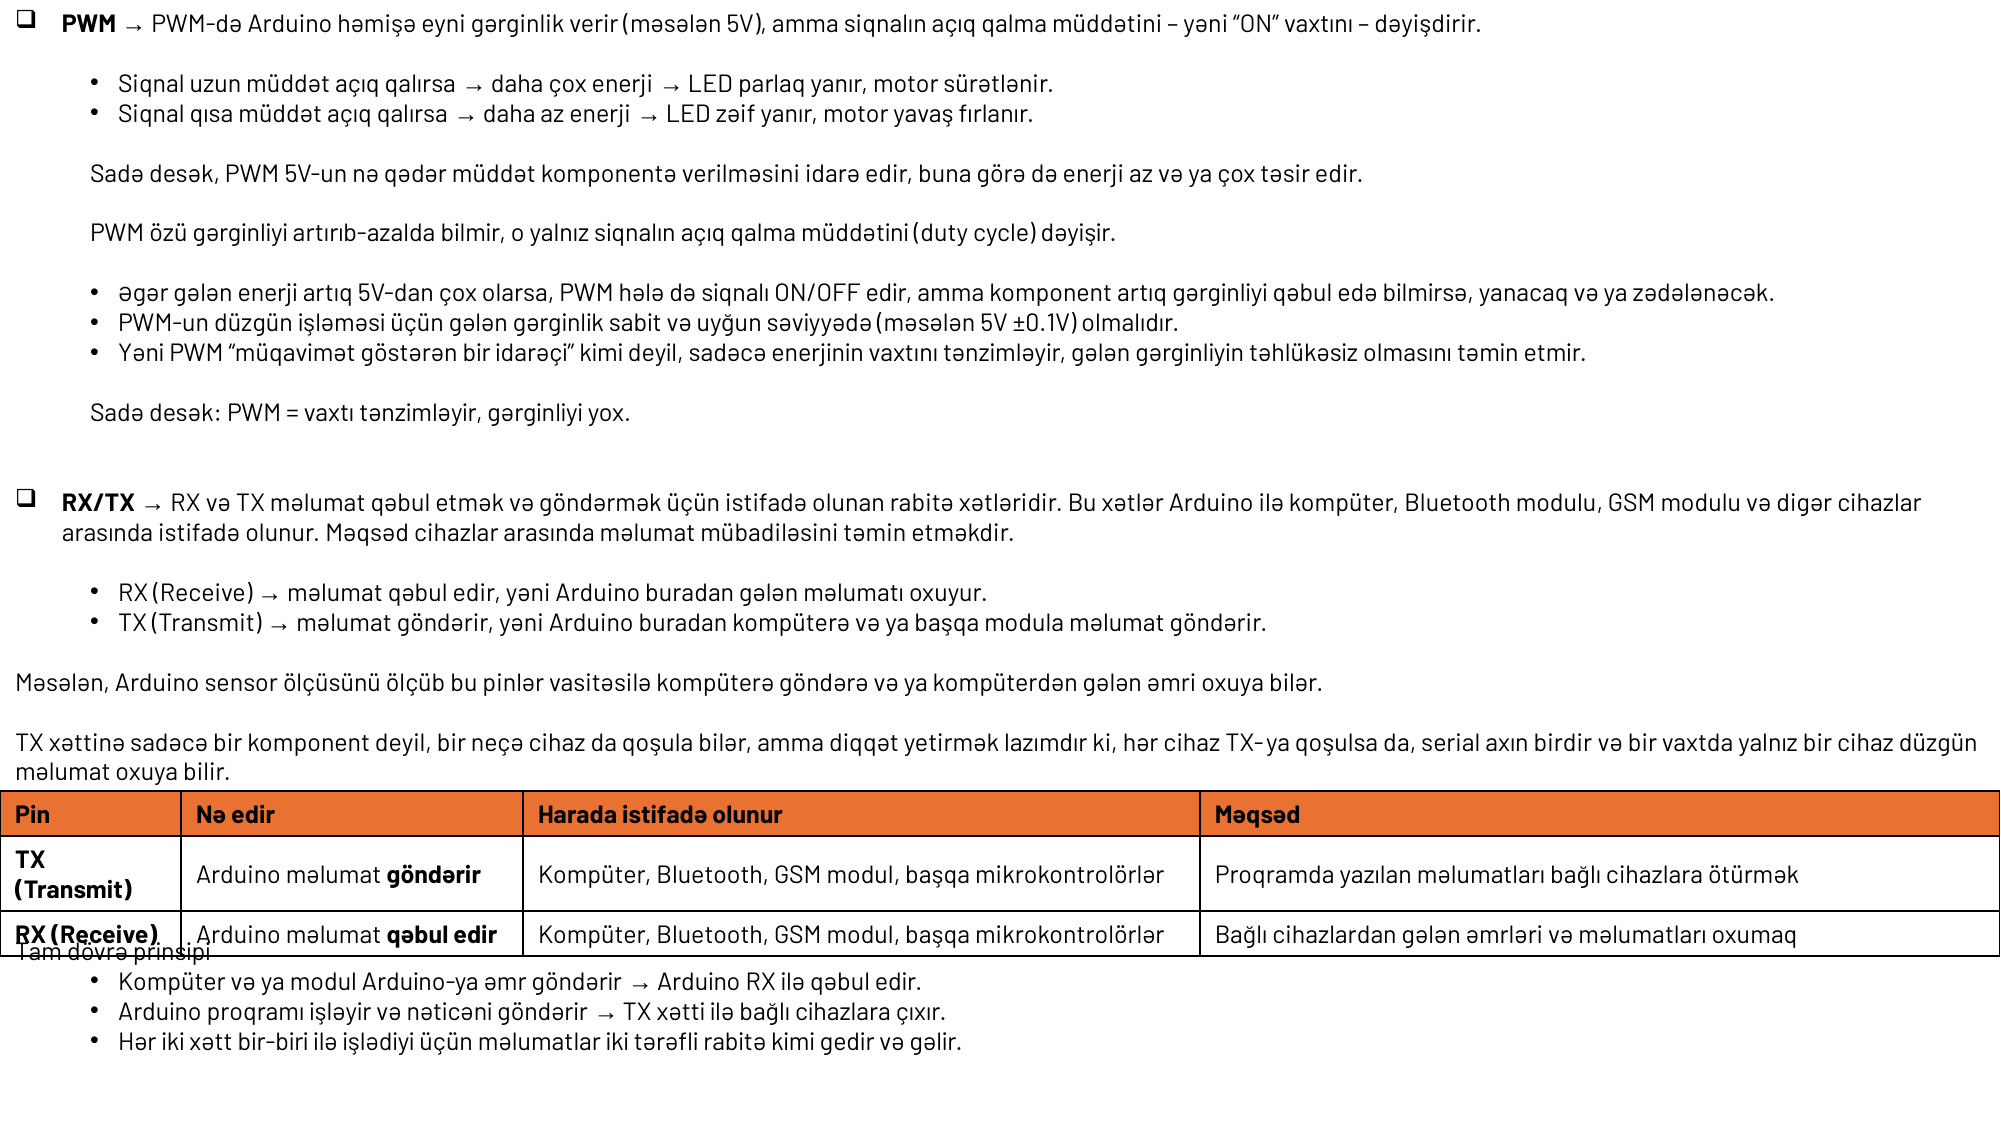

PWM → PWM-də Arduino həmişə eyni gərginlik verir (məsələn 5V), amma siqnalın açıq qalma müddətini – yəni “ON” vaxtını – dəyişdirir.

Siqnal uzun müddət açıq qalırsa → daha çox enerji → LED parlaq yanır, motor sürətlənir.
Siqnal qısa müddət açıq qalırsa → daha az enerji → LED zəif yanır, motor yavaş fırlanır.
Sadə desək, PWM 5V-un nə qədər müddət komponentə verilməsini idarə edir, buna görə də enerji az və ya çox təsir edir.
PWM özü gərginliyi artırıb-azalda bilmir, o yalnız siqnalın açıq qalma müddətini (duty cycle) dəyişir.

Əgər gələn enerji artıq 5V-dan çox olarsa, PWM hələ də siqnalı ON/OFF edir, amma komponent artıq gərginliyi qəbul edə bilmirsə, yanacaq və ya zədələnəcək.
PWM-un düzgün işləməsi üçün gələn gərginlik sabit və uyğun səviyyədə (məsələn 5V ±0.1V) olmalıdır.
Yəni PWM “müqavimət göstərən bir idarəçi” kimi deyil, sadəcə enerjinin vaxtını tənzimləyir, gələn gərginliyin təhlükəsiz olmasını təmin etmir.

Sadə desək: PWM = vaxtı tənzimləyir, gərginliyi yox.

RX/TX → RX və TX məlumat qəbul etmək və göndərmək üçün istifadə olunan rabitə xətləridir. Bu xətlər Arduino ilə kompüter, Bluetooth modulu, GSM modulu və digər cihazlar arasında istifadə olunur. Məqsəd cihazlar arasında məlumat mübadiləsini təmin etməkdir.
RX (Receive) → məlumat qəbul edir, yəni Arduino buradan gələn məlumatı oxuyur.
TX (Transmit) → məlumat göndərir, yəni Arduino buradan kompüterə və ya başqa modula məlumat göndərir.

Məsələn, Arduino sensor ölçüsünü ölçüb bu pinlər vasitəsilə kompüterə göndərə və ya kompüterdən gələn əmri oxuya bilər.

TX xəttinə sadəcə bir komponent deyil, bir neçə cihaz da qoşula bilər, amma diqqət yetirmək lazımdır ki, hər cihaz TX-ya qoşulsa da, serial axın birdir və bir vaxtda yalnız bir cihaz düzgün məlumat oxuya bilir.

Tam dövrə prinsipi
Kompüter və ya modul Arduino-ya əmr göndərir → Arduino RX ilə qəbul edir.
Arduino proqramı işləyir və nəticəni göndərir → TX xətti ilə bağlı cihazlara çıxır.
Hər iki xətt bir-biri ilə işlədiyi üçün məlumatlar iki tərəfli rabitə kimi gedir və gəlir.
| Pin | Nə edir | Harada istifadə olunur | Məqsəd |
| --- | --- | --- | --- |
| TX (Transmit) | Arduino məlumat göndərir | Kompüter, Bluetooth, GSM modul, başqa mikrokontrolörlər | Proqramda yazılan məlumatları bağlı cihazlara ötürmək |
| RX (Receive) | Arduino məlumat qəbul edir | Kompüter, Bluetooth, GSM modul, başqa mikrokontrolörlər | Bağlı cihazlardan gələn əmrləri və məlumatları oxumaq |